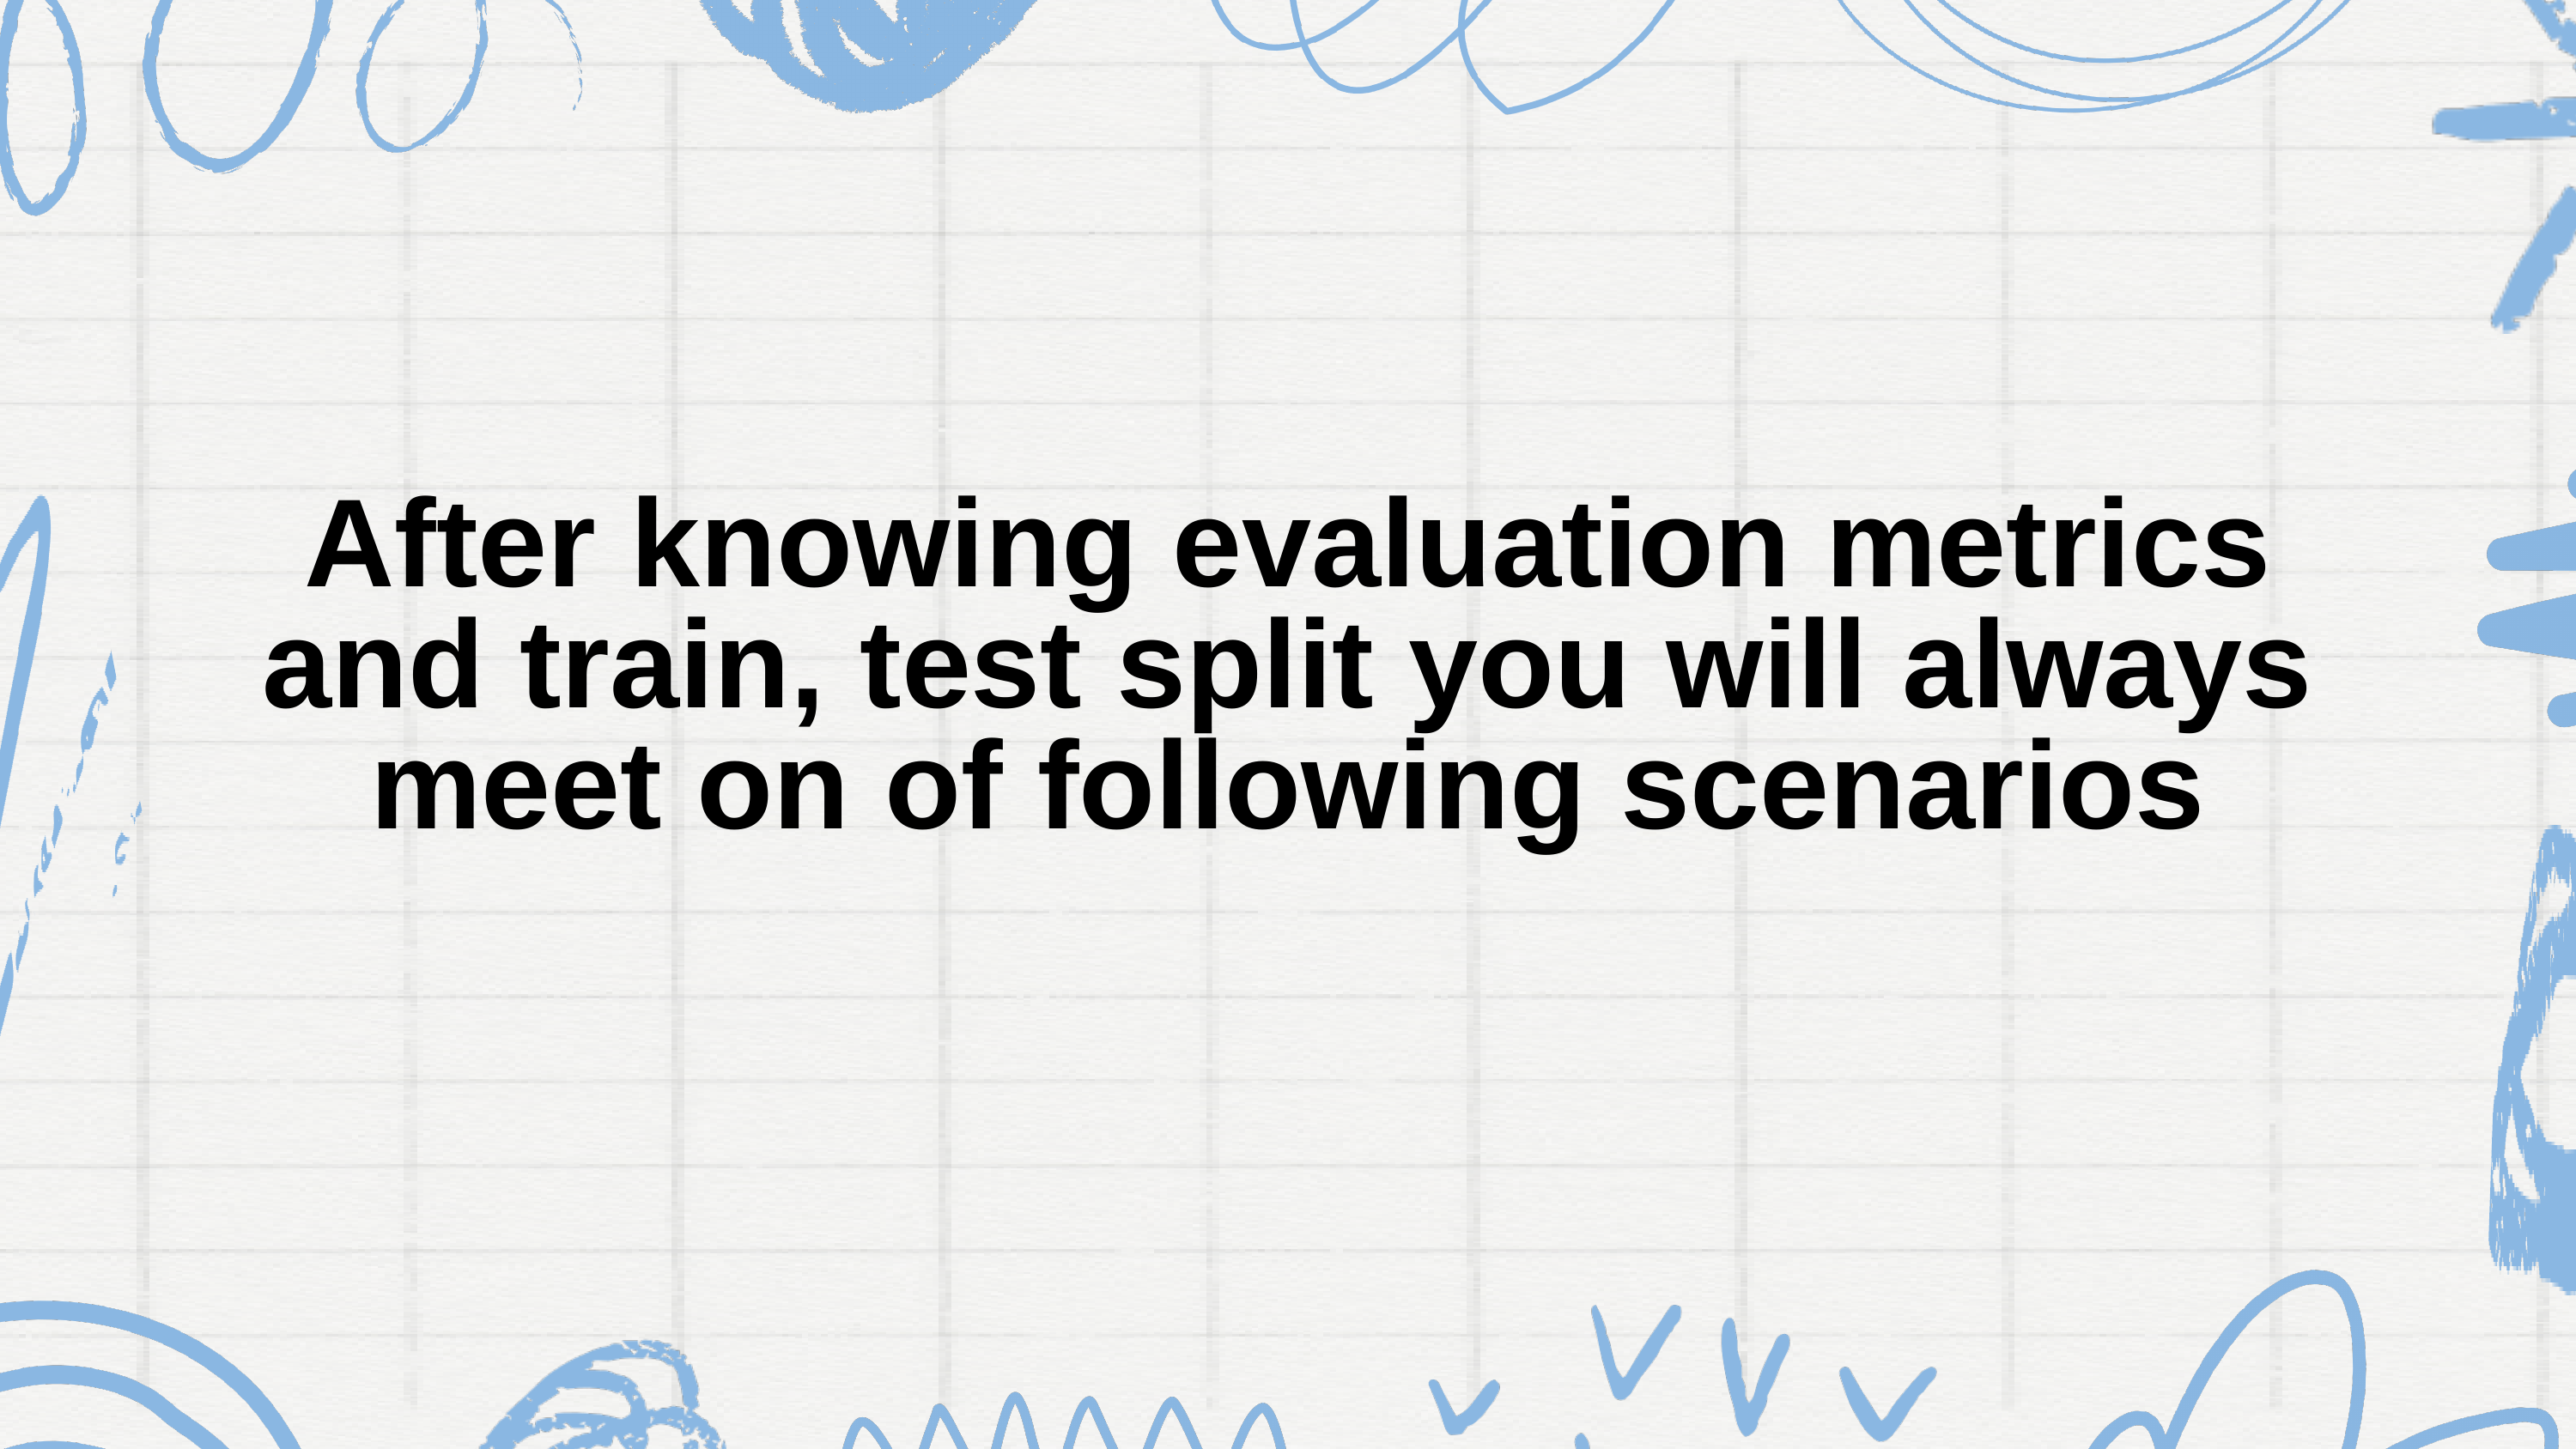

After knowing evaluation metrics and train, test split you will always meet on of following scenarios